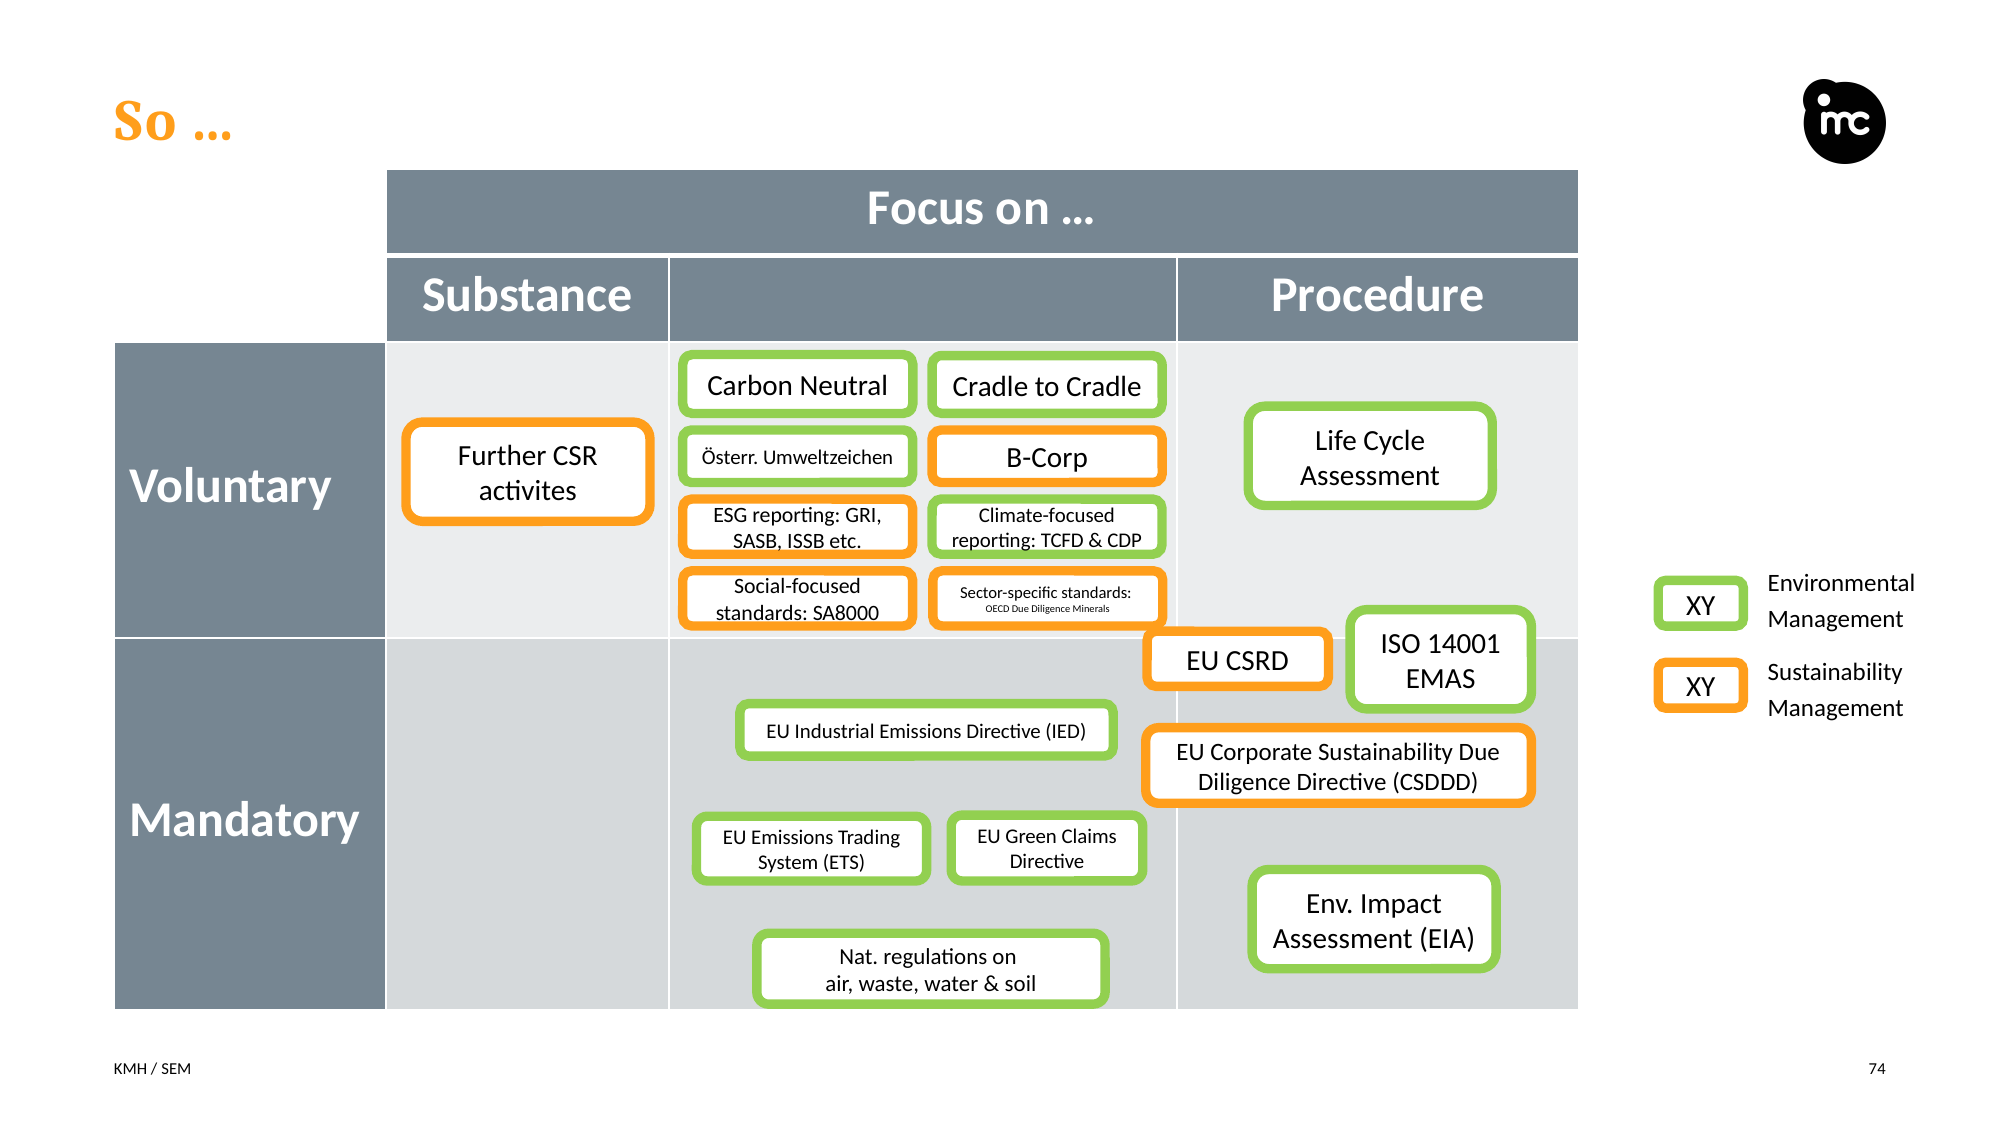

# So …
|  | Focus on … |  |  |
| --- | --- | --- | --- |
|  | Substance |  | Procedure |
| Voluntary |  |  |  |
| Mandatory |  |  |  |
Carbon Neutral
Cradle to Cradle
Life Cycle Assessment
Further CSR activites
Österr. Umweltzeichen
B-Corp
ESG reporting: GRI, SASB, ISSB etc.
Climate-focused reporting: TCFD & CDP
Environmental Management
Sustainability Management
Sector-specific standards:
OECD Due Diligence Minerals
Social-focused standards: SA8000
XY
ISO 14001 EMAS
EU CSRD
XY
EU Industrial Emissions Directive (IED)
EU Corporate Sustainability Due Diligence Directive (CSDDD)
EU Green Claims Directive
EU Emissions Trading System (ETS)
Env. Impact Assessment (EIA)
Nat. regulations on
air, waste, water & soil
KMH / SEM

74